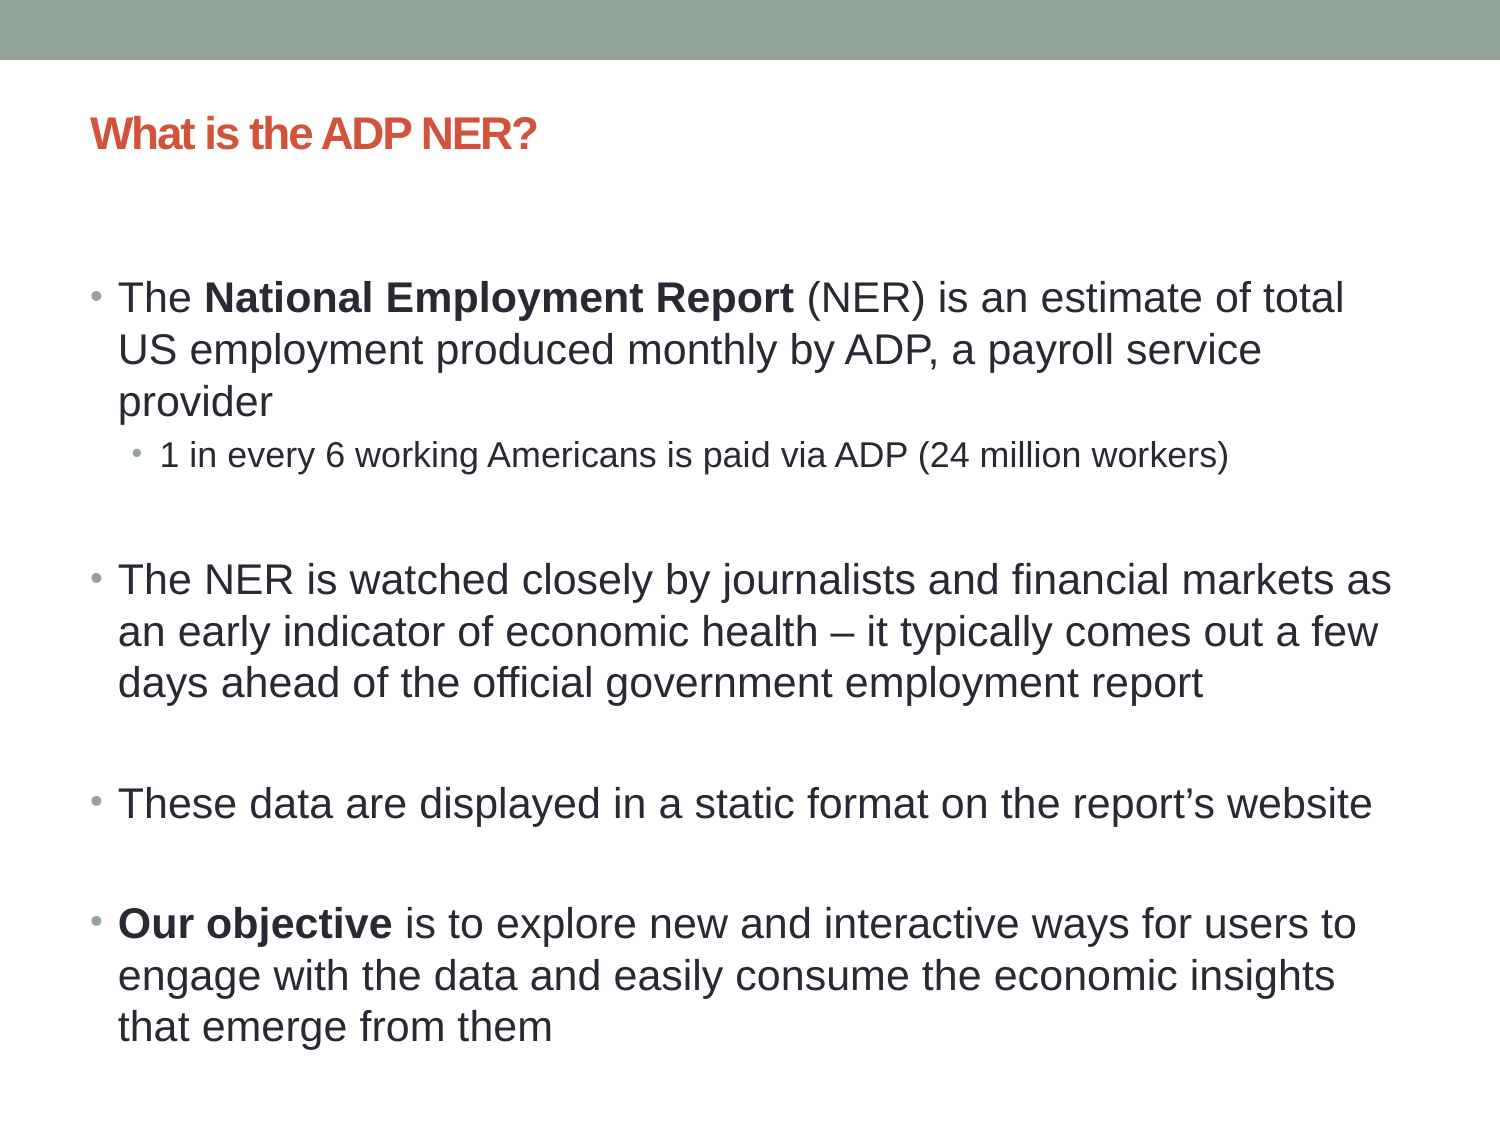

# What is the ADP NER?
The National Employment Report (NER) is an estimate of total US employment produced monthly by ADP, a payroll service provider
1 in every 6 working Americans is paid via ADP (24 million workers)

The NER is watched closely by journalists and financial markets as an early indicator of economic health – it typically comes out a few days ahead of the official government employment report

These data are displayed in a static format on the report’s website

Our objective is to explore new and interactive ways for users to engage with the data and easily consume the economic insights that emerge from them